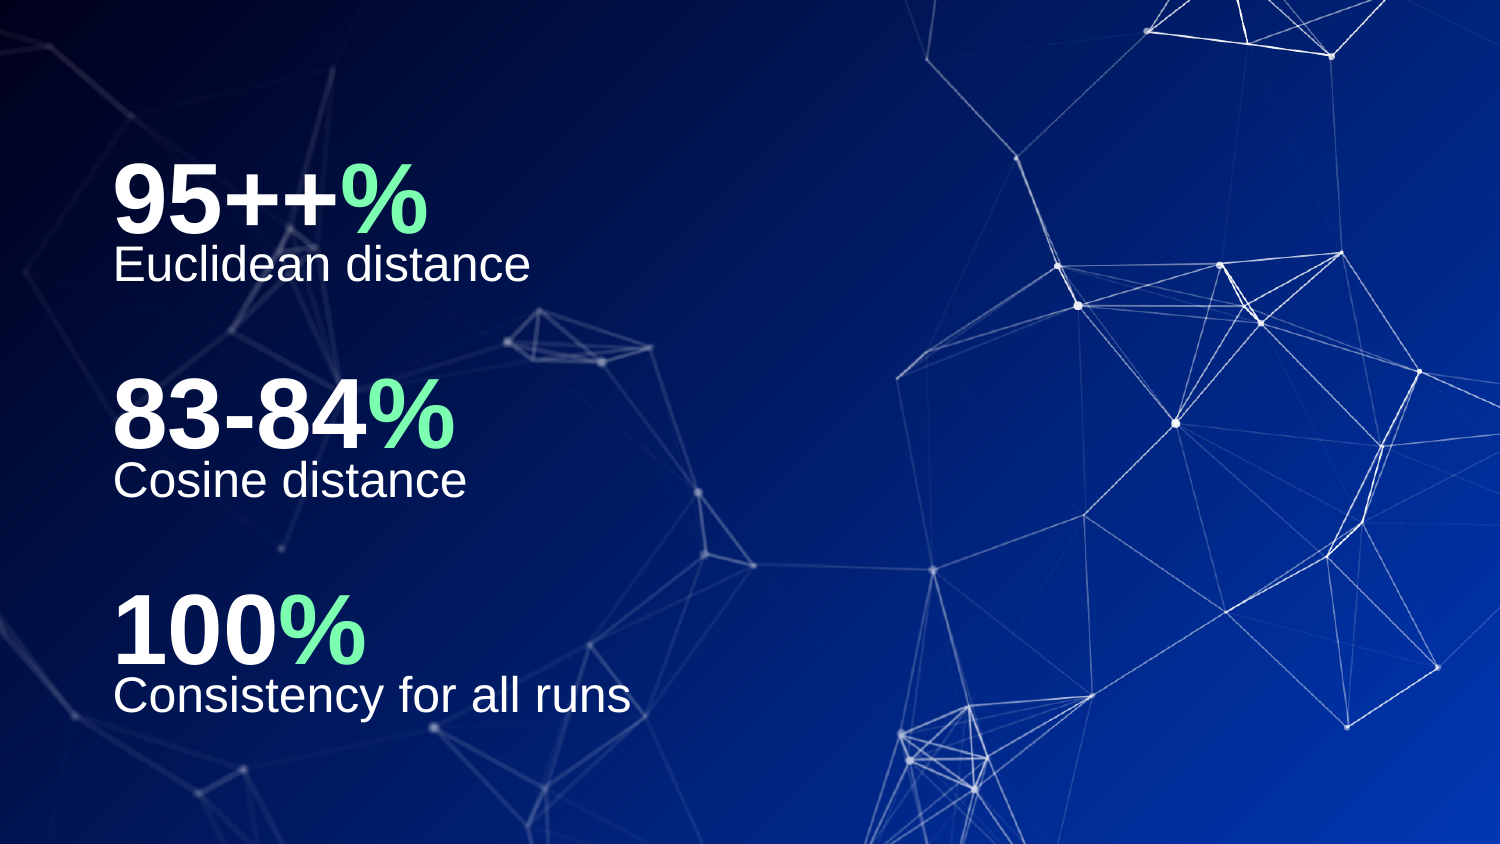

95++%
Euclidean distance
83-84%
Cosine distance
100%
Consistency for all runs
35